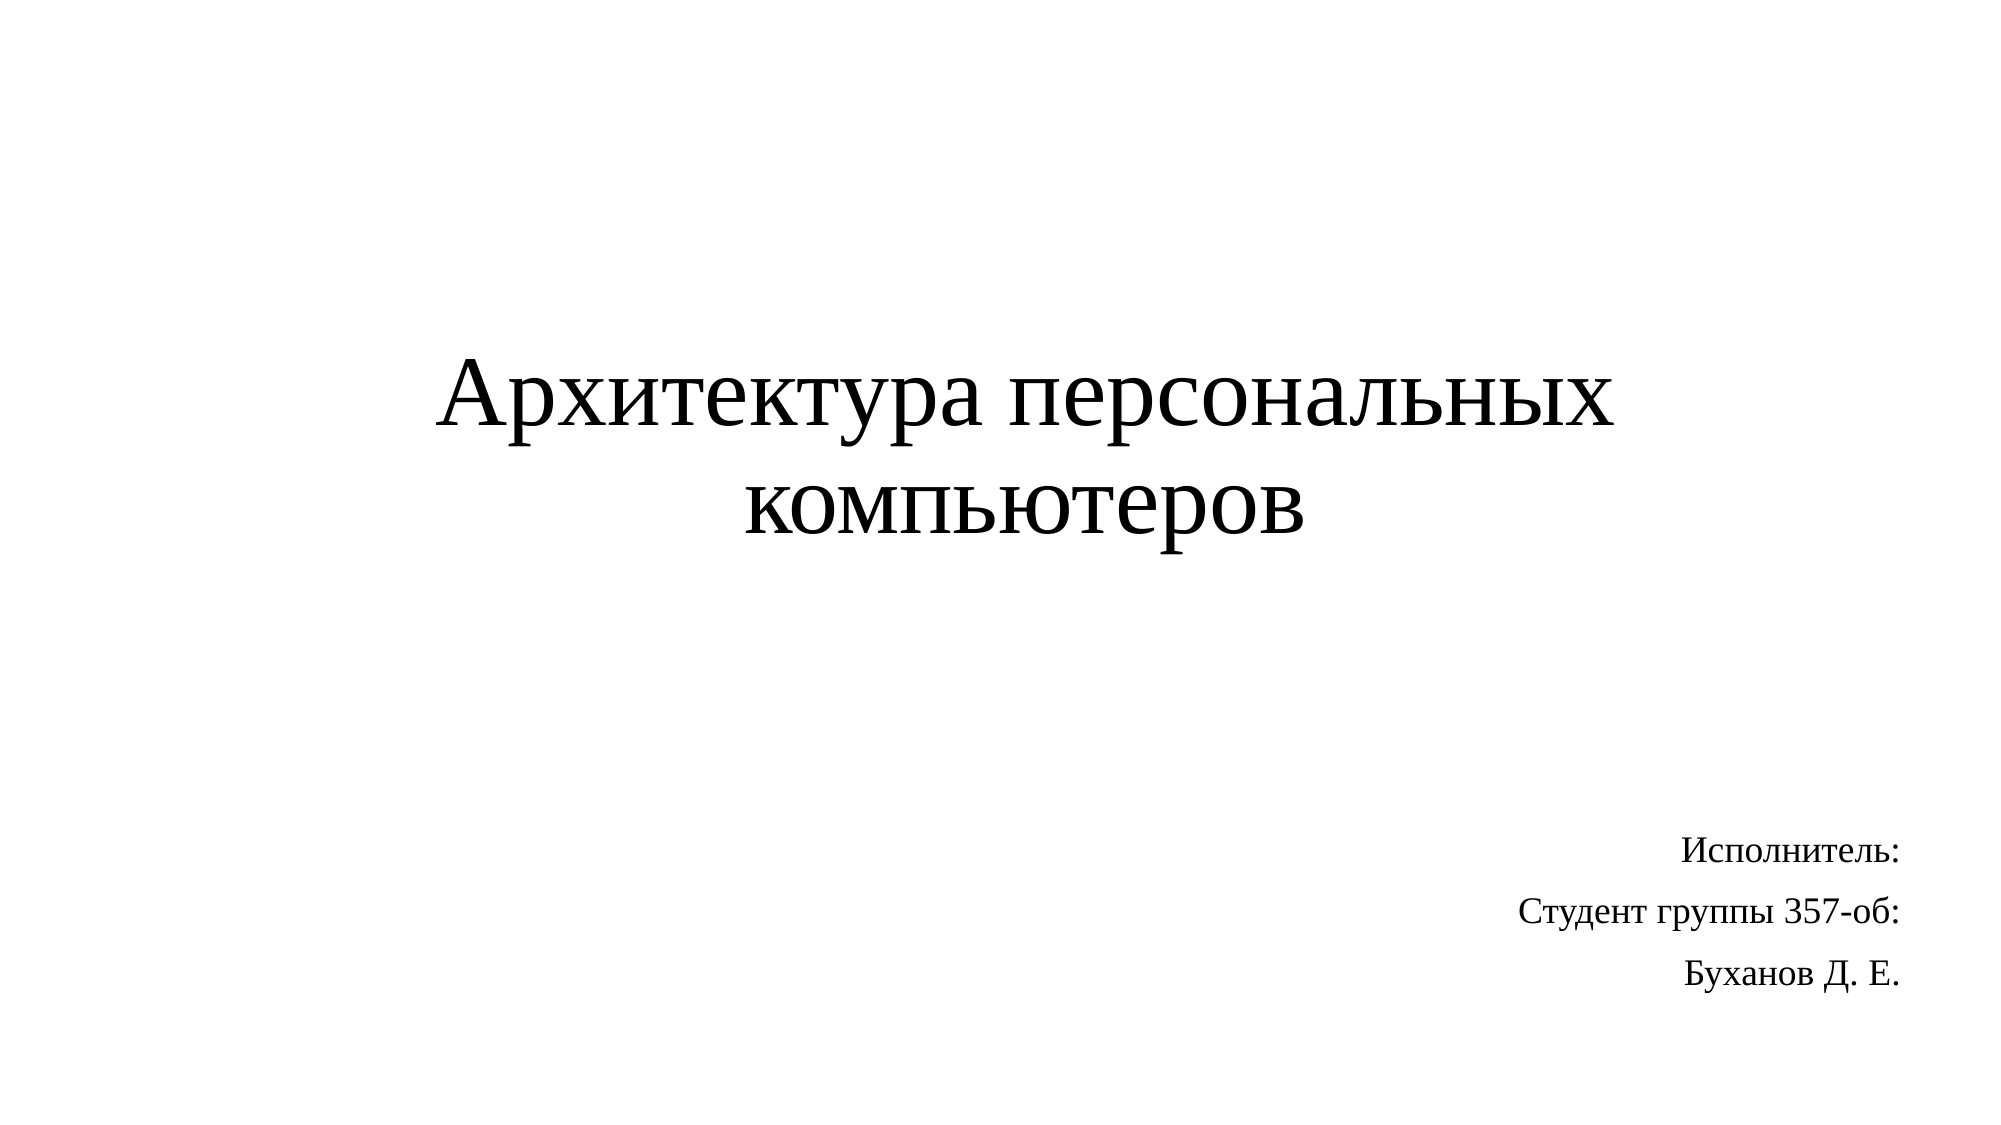

# Архитектура персональных компьютеров
Исполнитель:
Студент группы 357-об:
Буханов Д. Е.